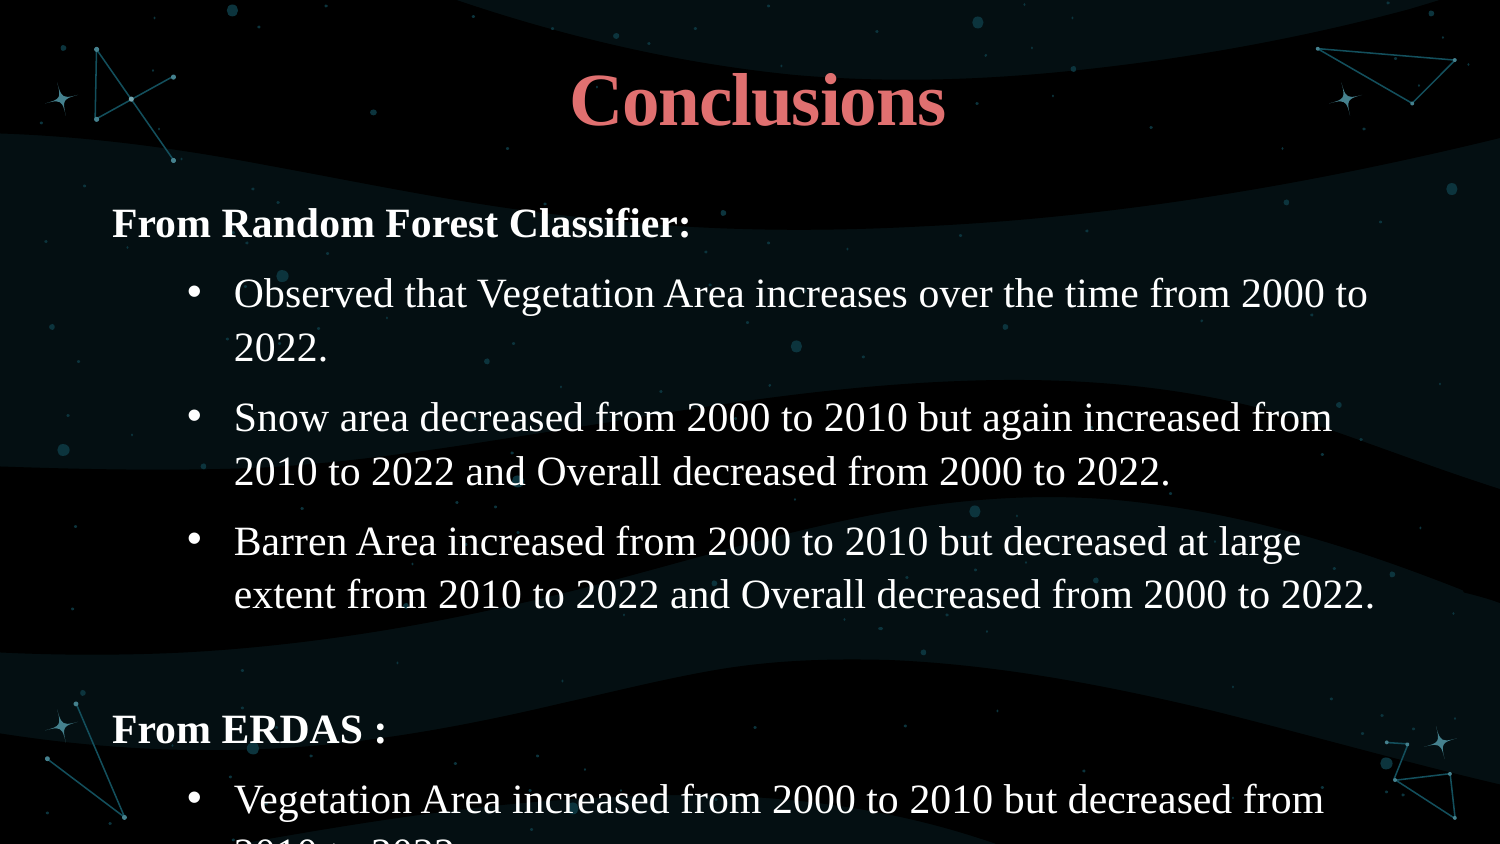

# Conclusions

From Random Forest Classifier:
Observed that Vegetation Area increases over the time from 2000 to 2022.
Snow area decreased from 2000 to 2010 but again increased from 2010 to 2022 and Overall decreased from 2000 to 2022.
Barren Area increased from 2000 to 2010 but decreased at large extent from 2010 to 2022 and Overall decreased from 2000 to 2022.

From ERDAS :
Vegetation Area increased from 2000 to 2010 but decreased from 2010 to 2022.